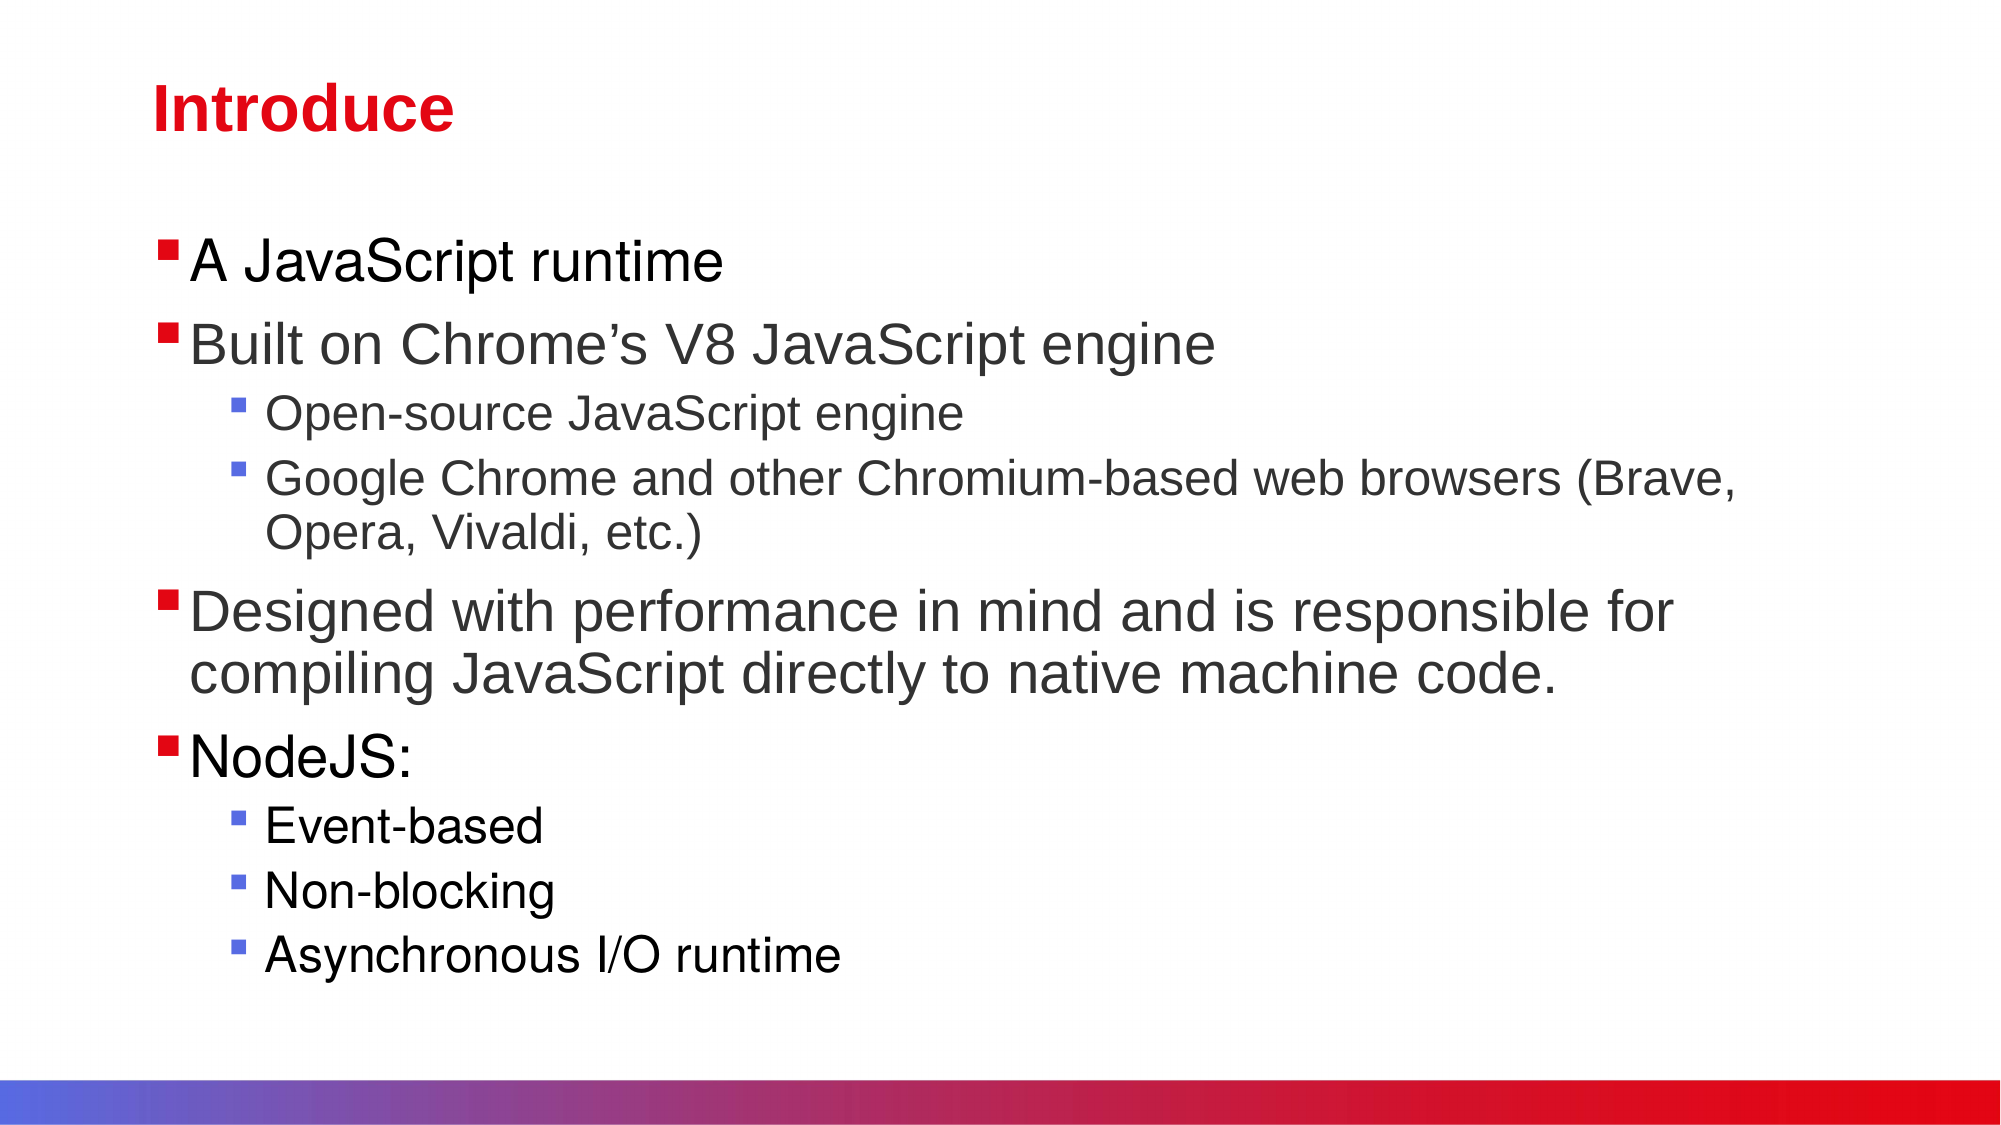

# Introduce
A JavaScript runtime
Built on Chrome’s V8 JavaScript engine
Open-source JavaScript engine
Google Chrome and other Chromium-based web browsers (Brave, Opera, Vivaldi, etc.)
Designed with performance in mind and is responsible for compiling JavaScript directly to native machine code.
NodeJS:
Event-based
Non-blocking
Asynchronous I/O runtime